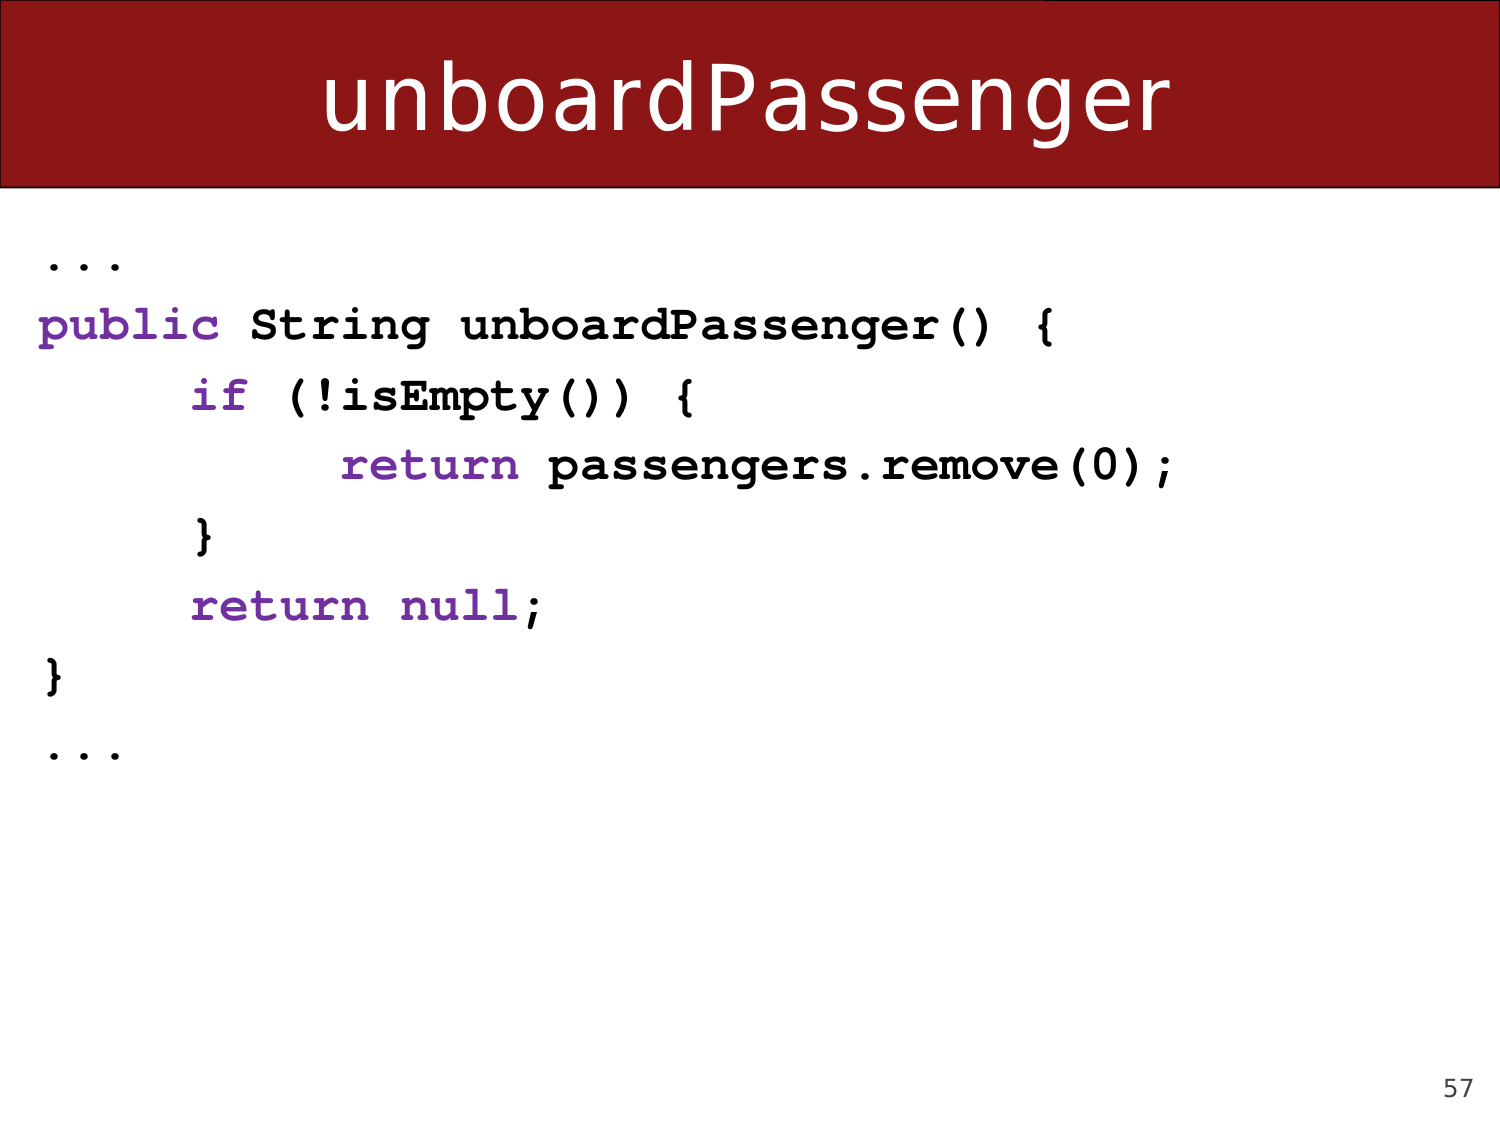

# unboardPassenger
...
public String unboardPassenger() {
	if (!isEmpty()) {
		return passengers.remove(0);
	}
	return null;
}
...